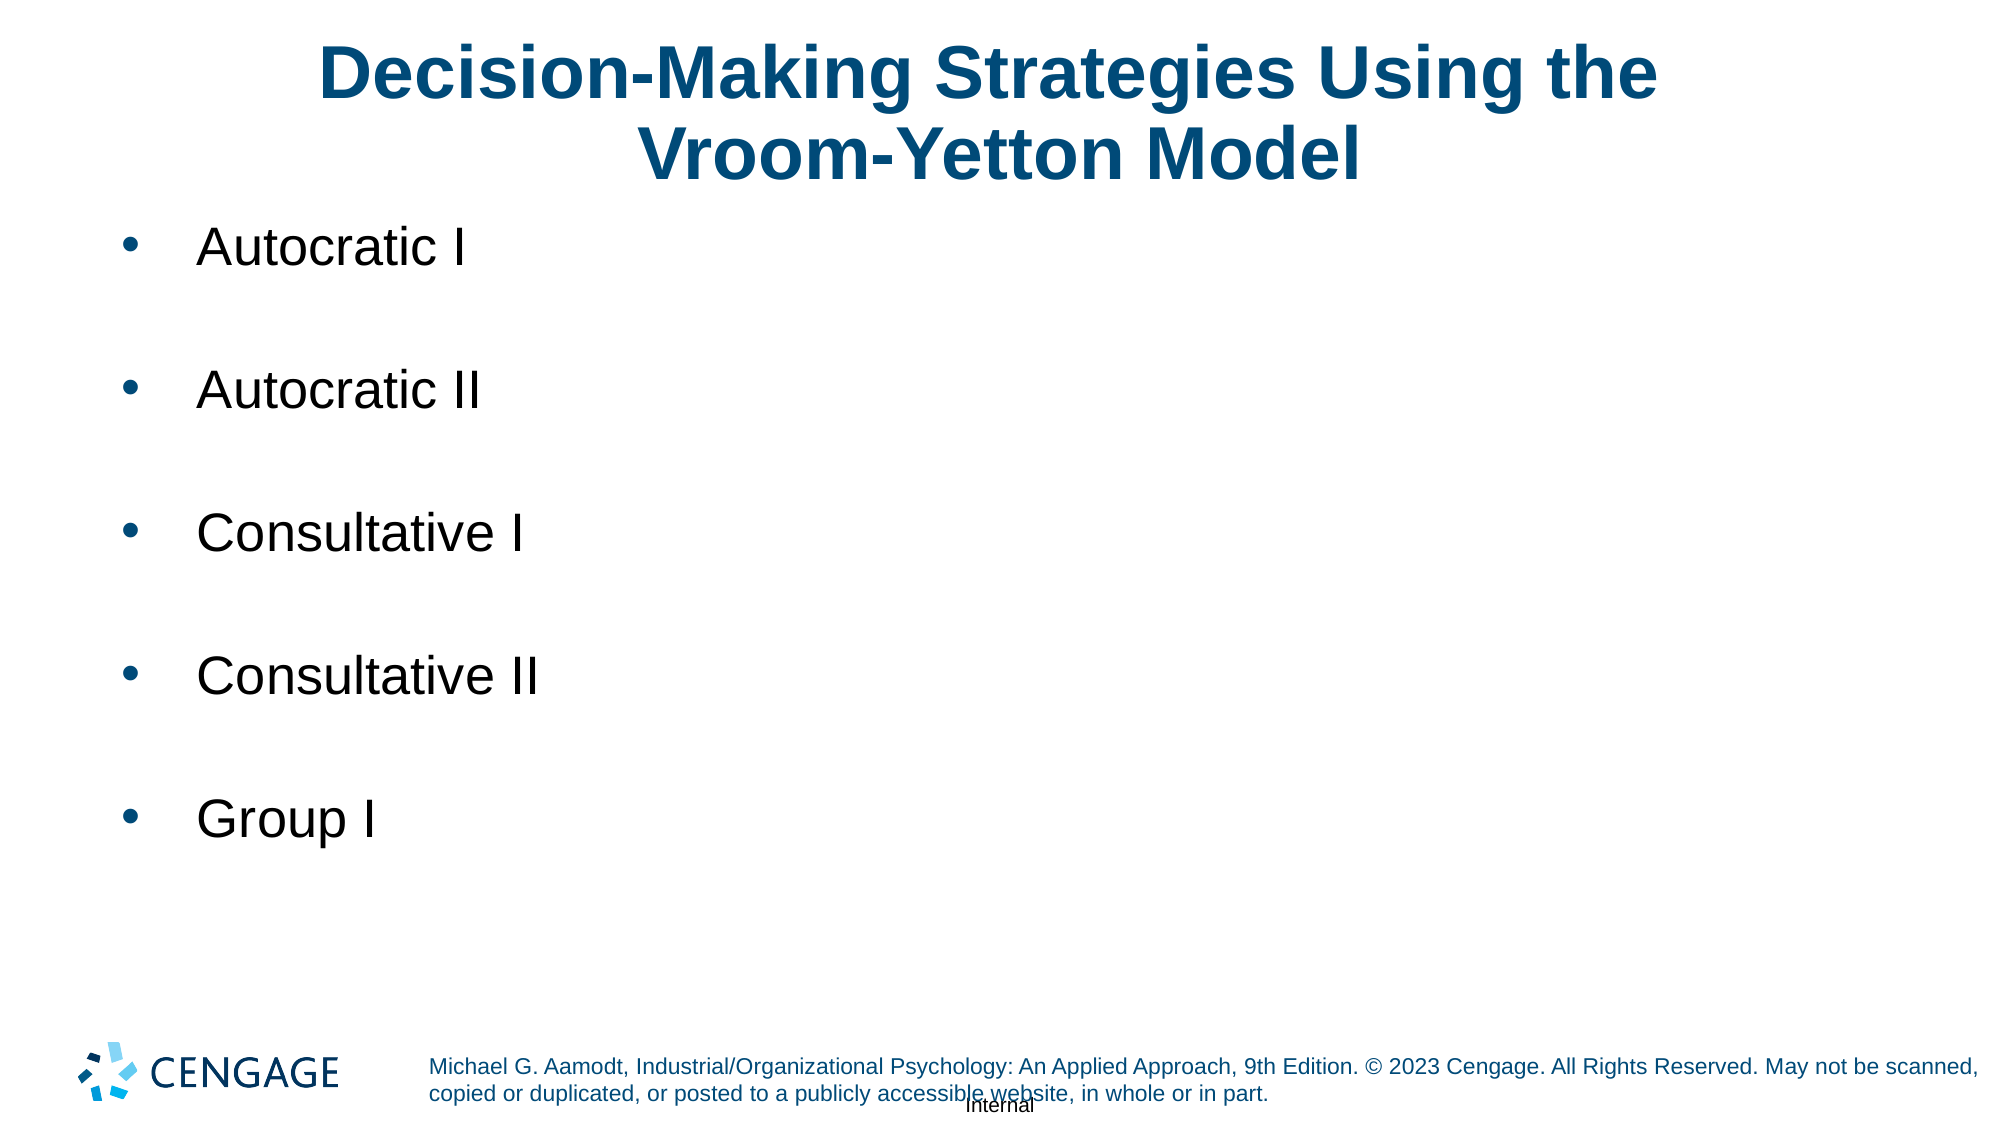

# Decision-Making Strategies Using the Vroom-Yetton Model
Autocratic I
Autocratic II
Consultative I
Consultative II
Group I